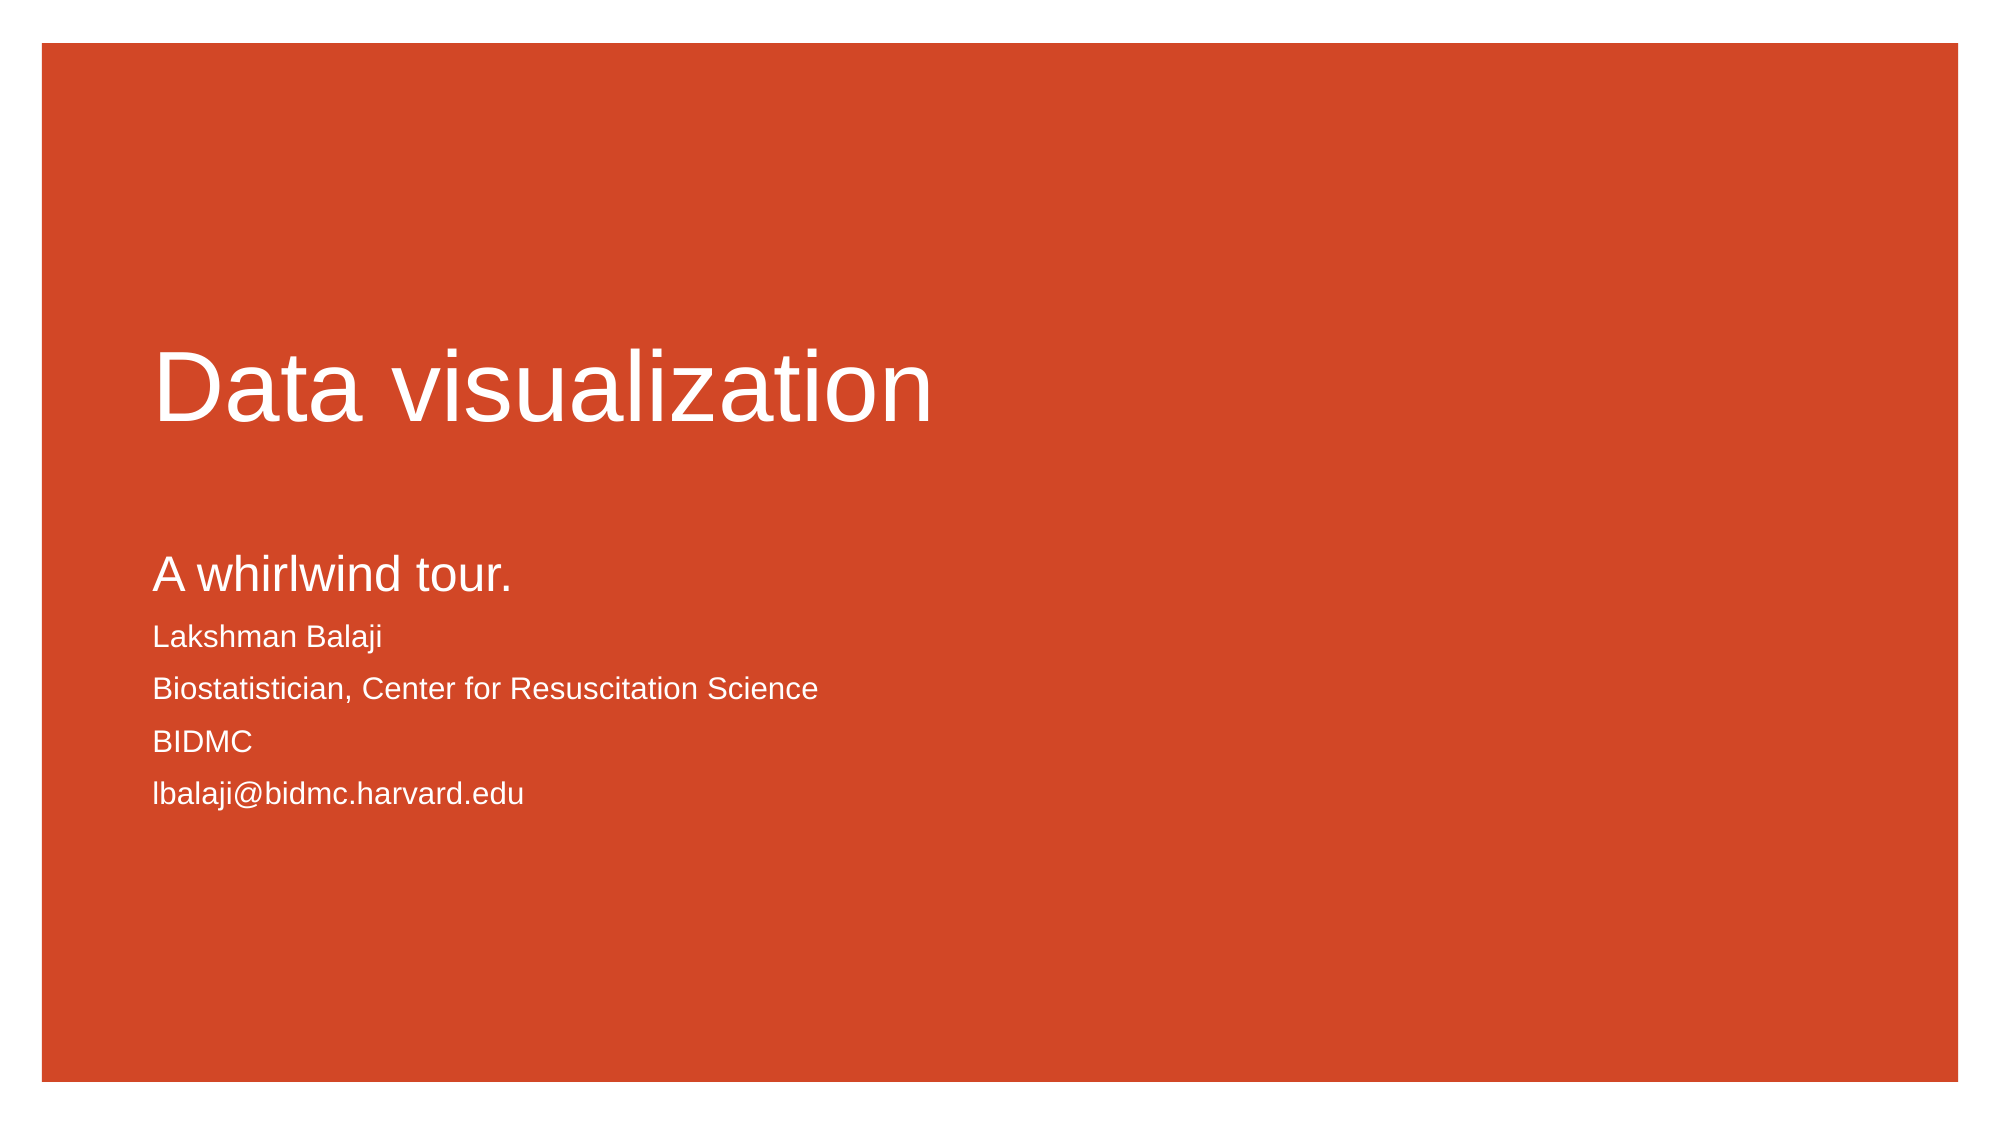

# Data visualization
A whirlwind tour.
Lakshman Balaji
Biostatistician, Center for Resuscitation Science
BIDMC
lbalaji@bidmc.harvard.edu